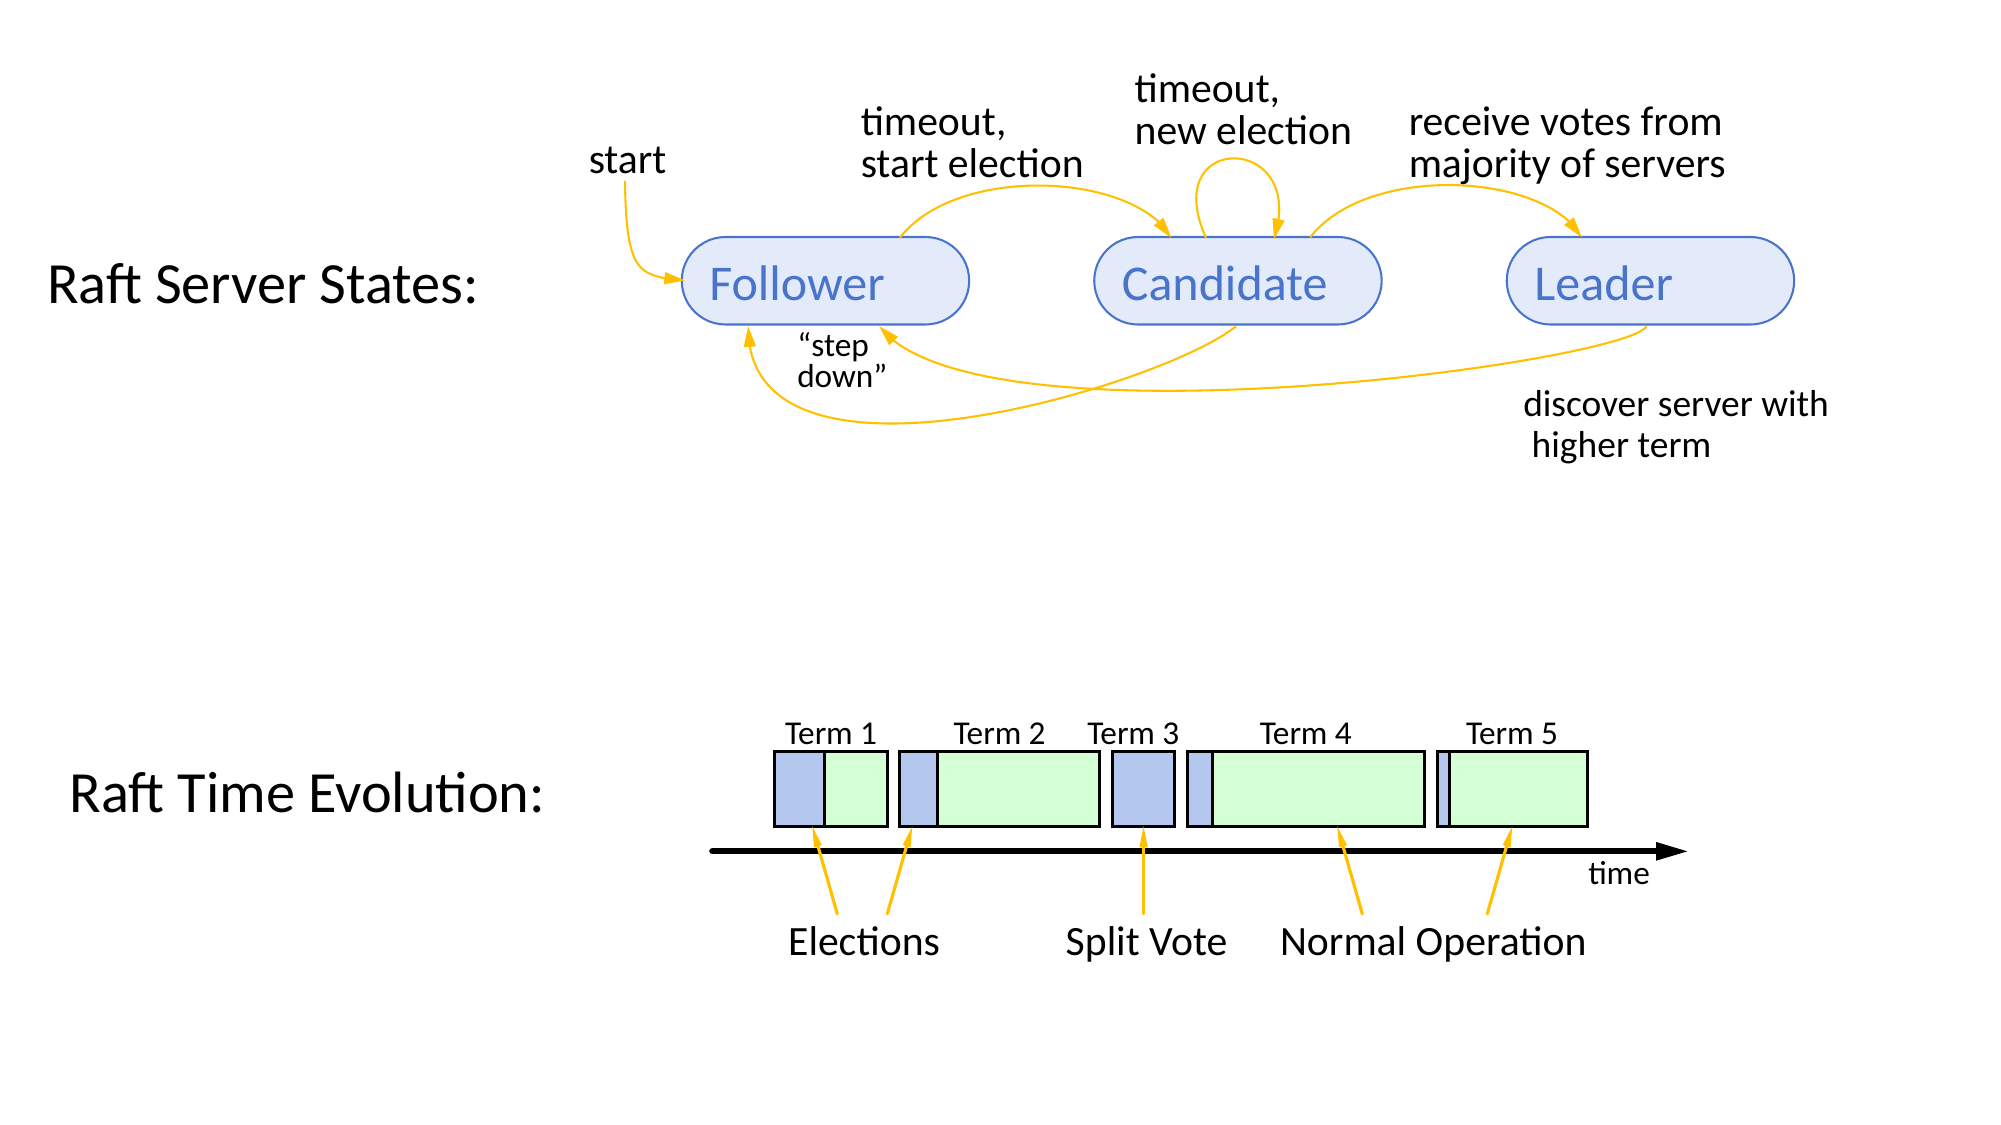

timeout,
new election
timeout,
start election
receive votes from
majority of servers
start

Follower
Candidate
Leader
Raft Server States:
“step
down”

discover server with
 higher term
Term 1
Term 2
Term 3
Term 4
Term 5
Raft Time Evolution:

time
Elections
Split Vote
Normal Operation